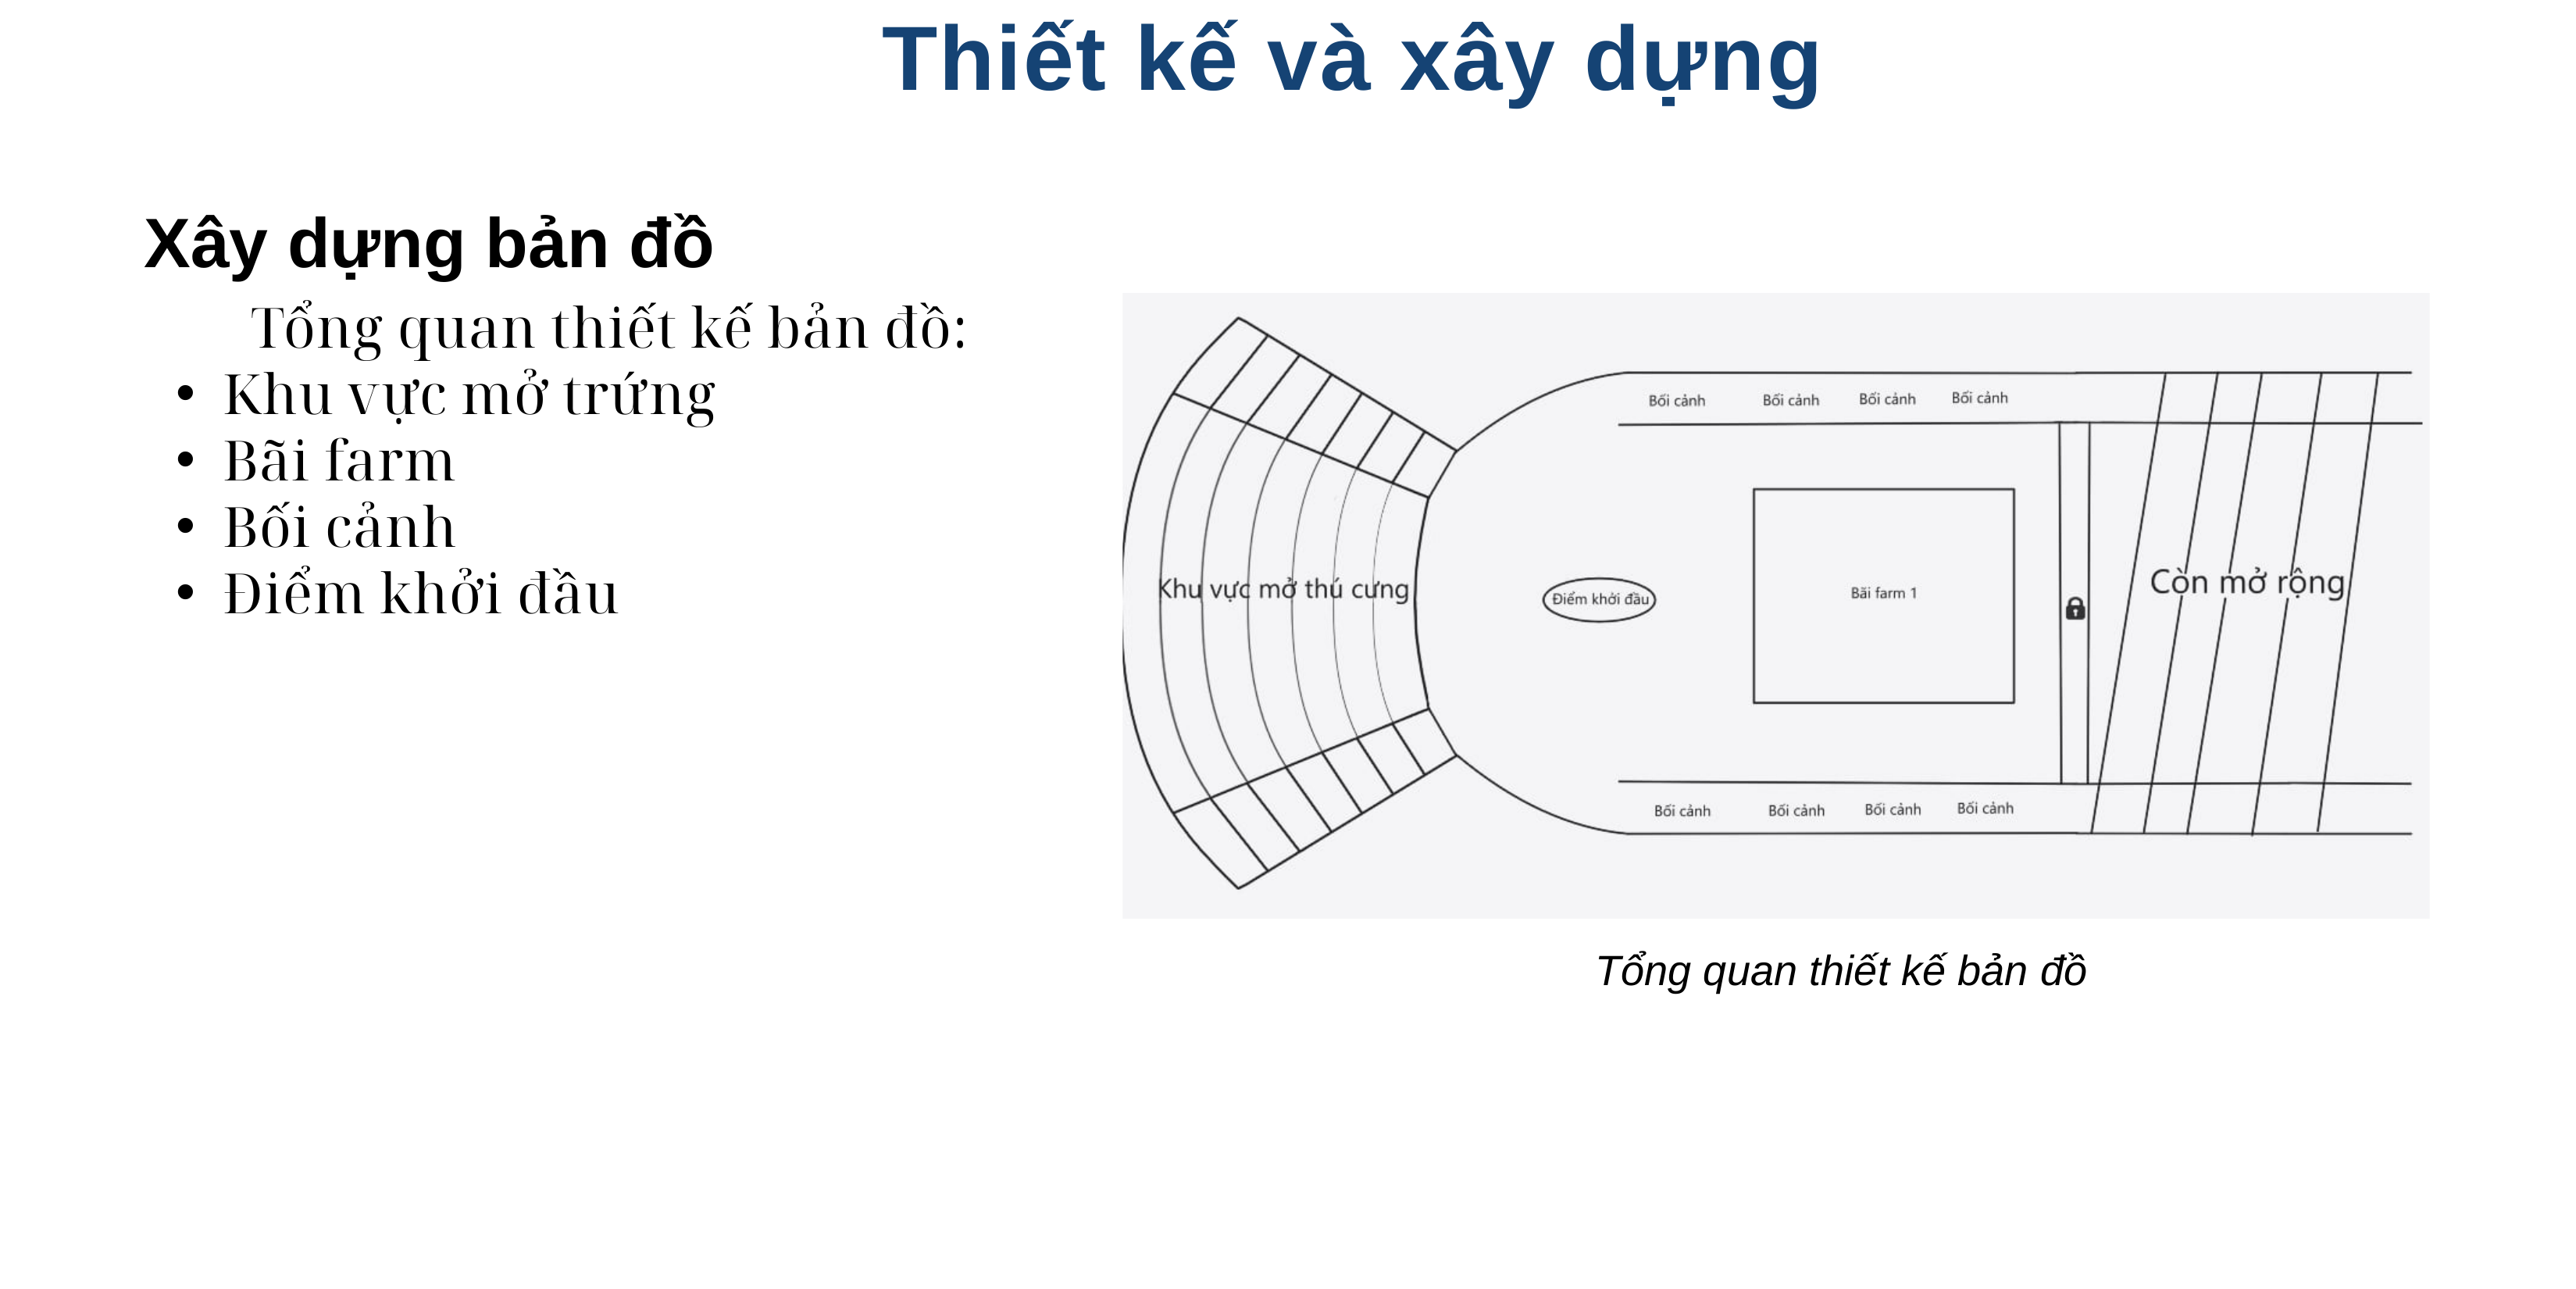

Thiết kế và xây dựng
Xây dựng bản đồ
         Tổng quan thiết kế bản đồ:
Khu vực mở trứng
Bãi farm
Bối cảnh
Điểm khởi đầu

Tổng quan thiết kế bản đồ